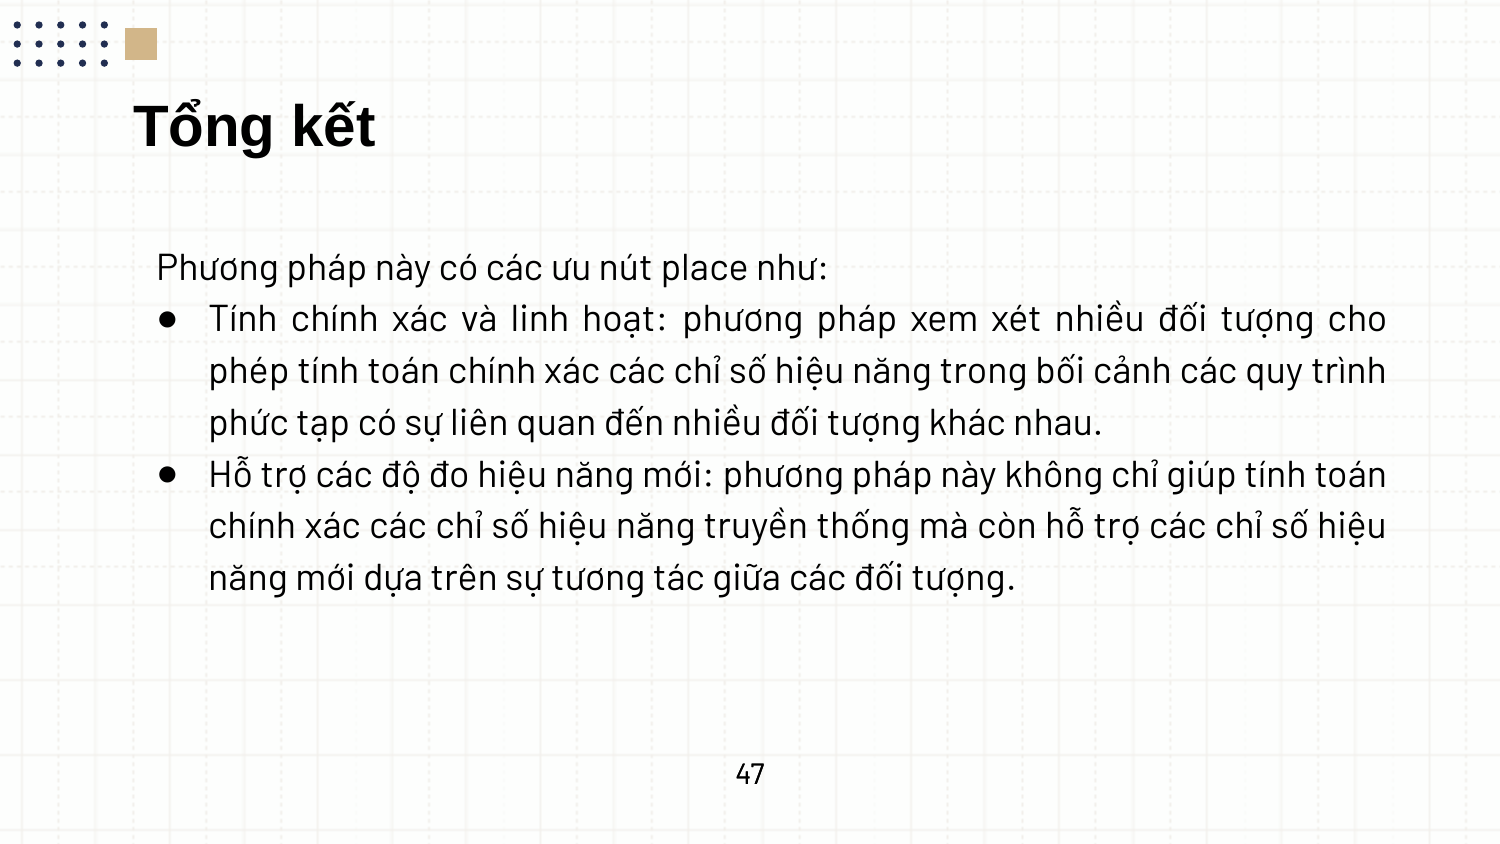

Tổng kết
Phương pháp này có các ưu nút place như:
Tính chính xác và linh hoạt: phương pháp xem xét nhiều đối tượng cho phép tính toán chính xác các chỉ số hiệu năng trong bối cảnh các quy trình phức tạp có sự liên quan đến nhiều đối tượng khác nhau.
Hỗ trợ các độ đo hiệu năng mới: phương pháp này không chỉ giúp tính toán chính xác các chỉ số hiệu năng truyền thống mà còn hỗ trợ các chỉ số hiệu năng mới dựa trên sự tương tác giữa các đối tượng.
47
47